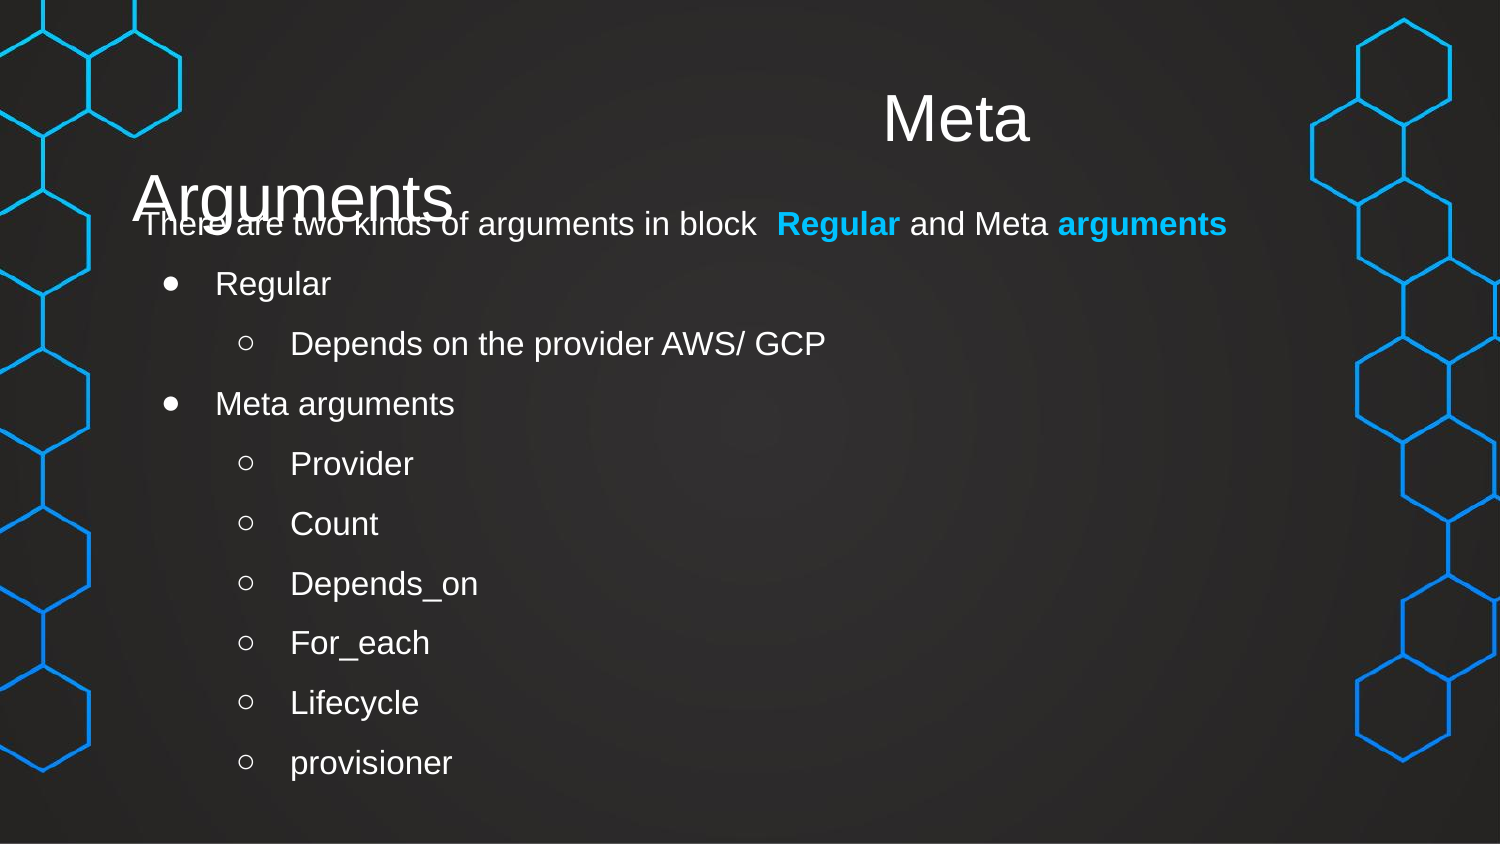

# Meta Arguments

There are two kinds of arguments in block  Regular and Meta arguments
Regular
Depends on the provider AWS/ GCP
Meta arguments
Provider
Count
Depends_on
For_each
Lifecycle
provisioner

Every block contain a arguments (required)
Arguments are provided under { } brackets